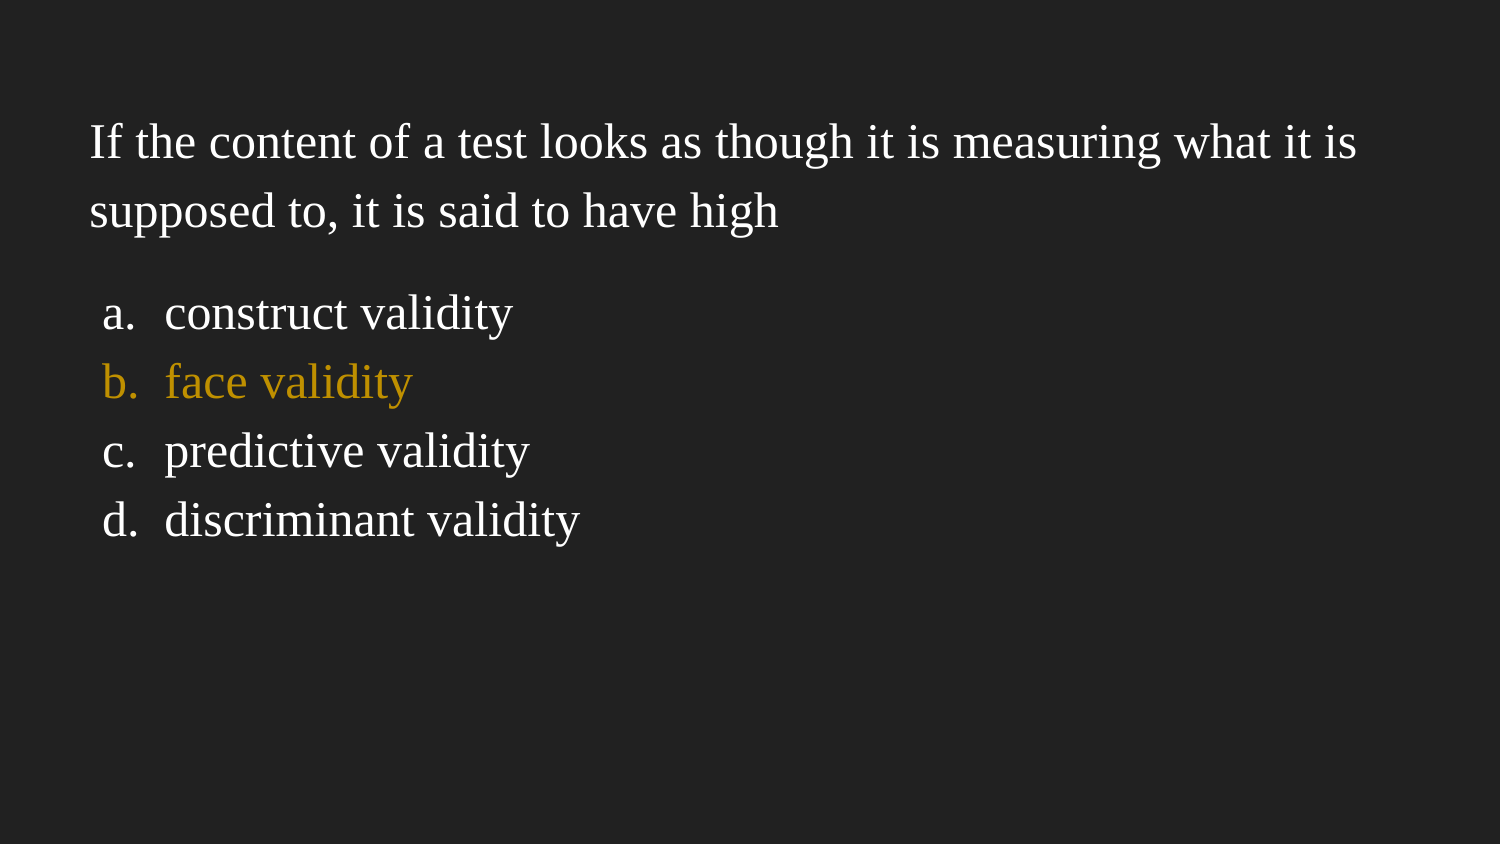

If the content of a test looks as though it is measuring what it is supposed to, it is said to have high
construct validity
face validity
predictive validity
discriminant validity